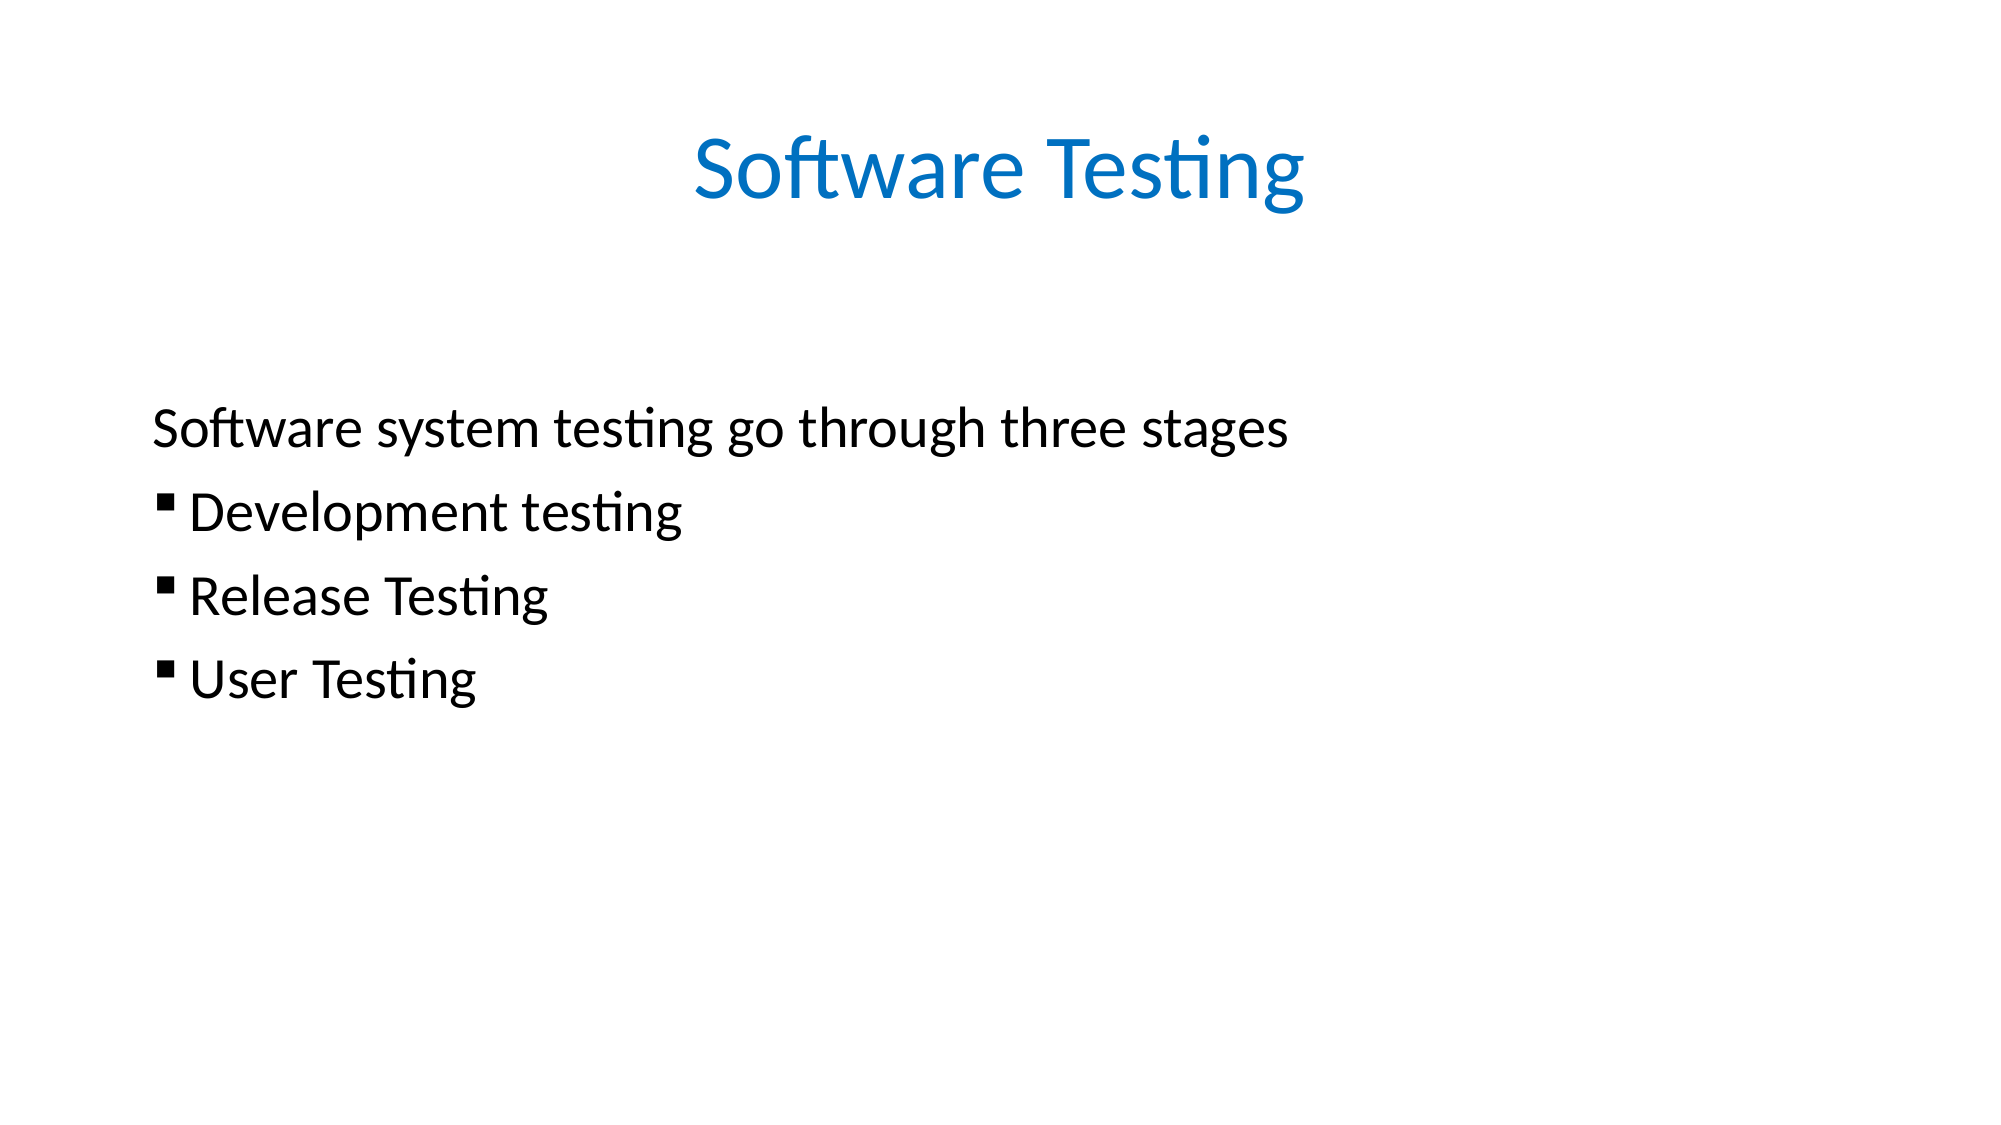

# Software Testing

Software system testing go through three stages
Development testing
Release Testing
User Testing